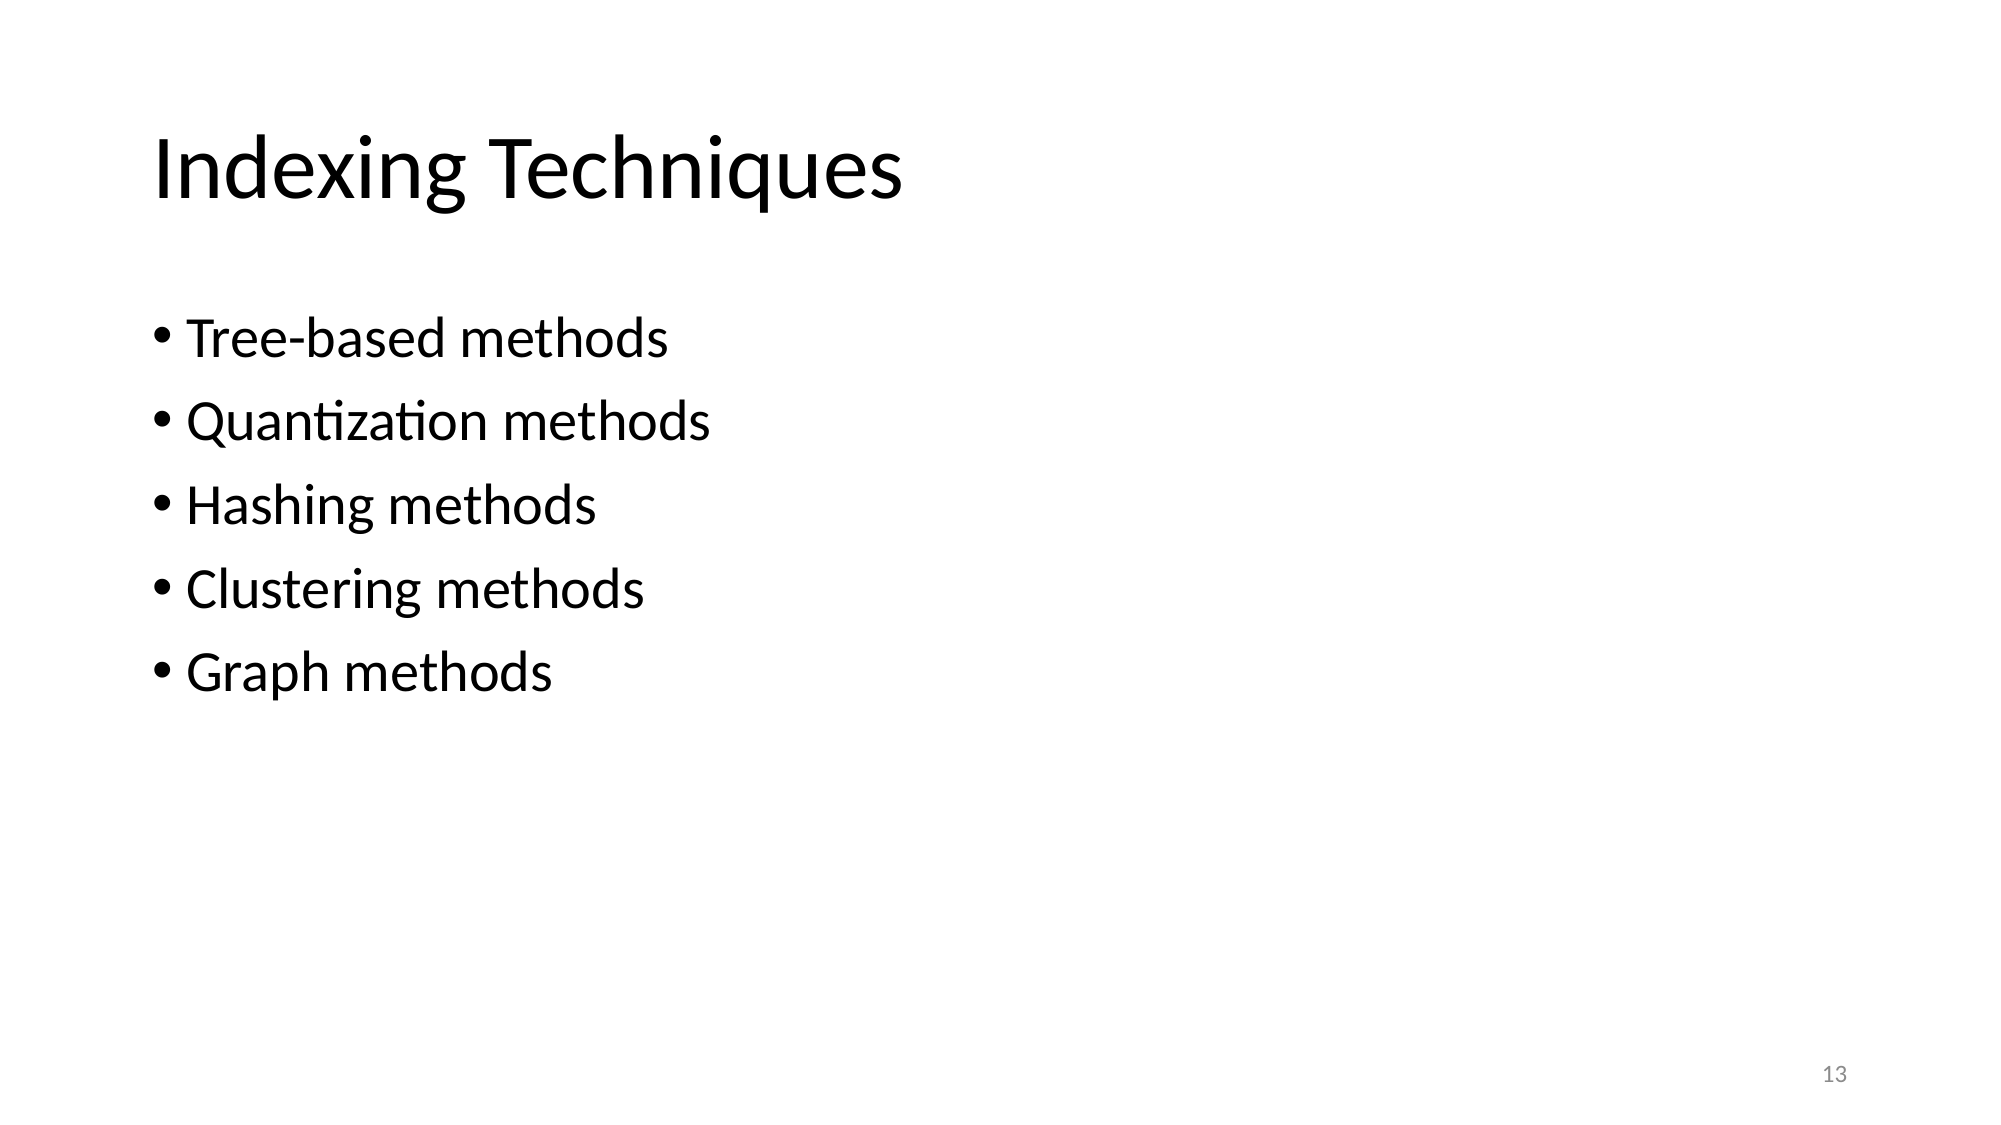

# Indexing Techniques
 Tree-based methods
 Quantization methods
 Hashing methods
 Clustering methods
 Graph methods
13